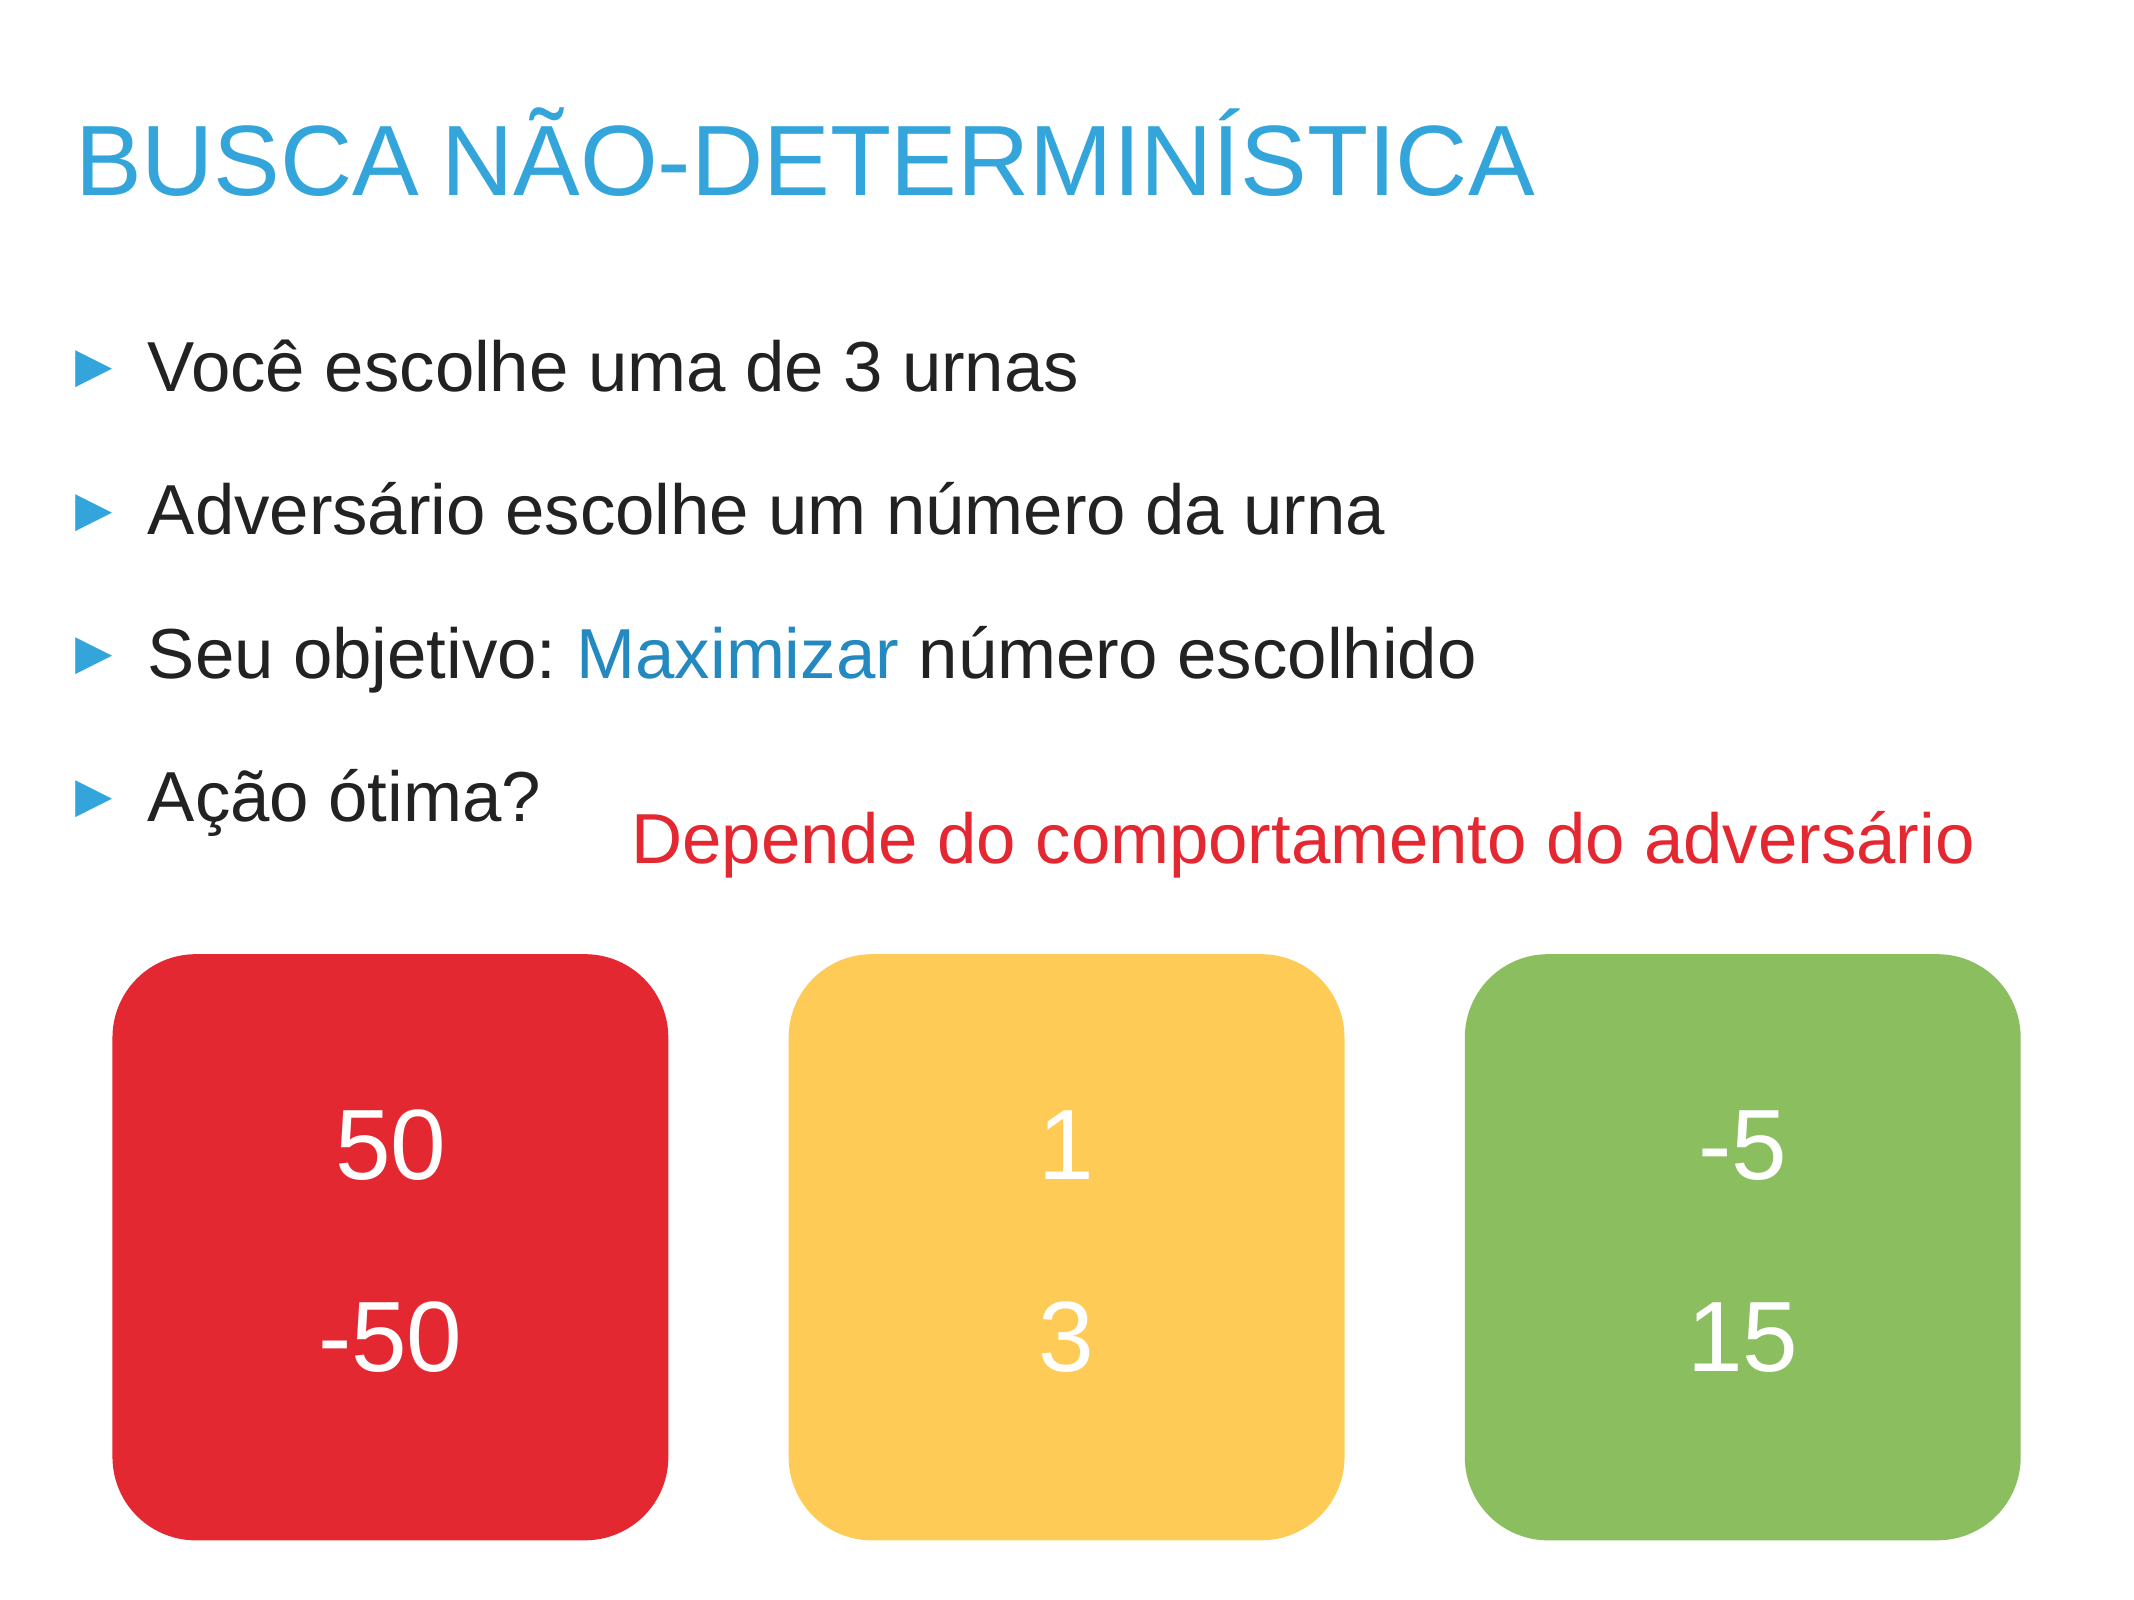

# BUSCA não-determinística
Você escolhe uma de 3 urnas
Adversário escolhe um número da urna
Seu objetivo: Maximizar número escolhido
Ação ótima?
Depende do comportamento do adversário
50

-50
1

3
-5

15